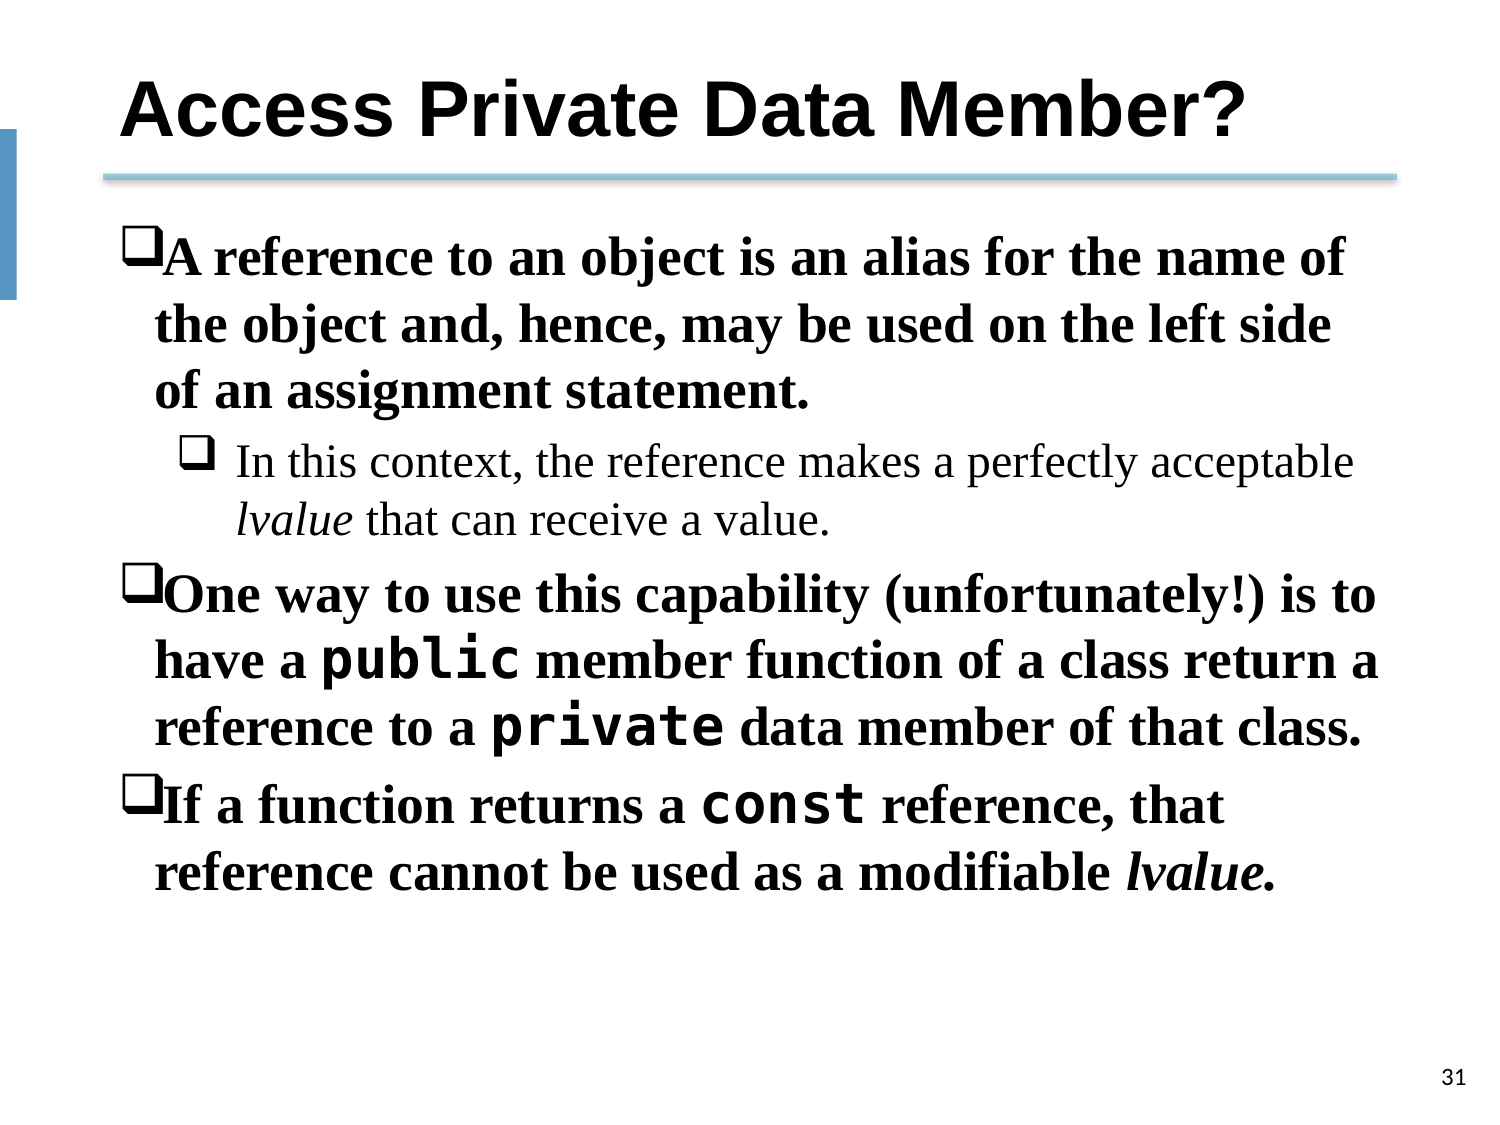

# Access Private Data Member?
A reference to an object is an alias for the name of the object and, hence, may be used on the left side of an assignment statement.
In this context, the reference makes a perfectly acceptable lvalue that can receive a value.
One way to use this capability (unfortunately!) is to have a public member function of a class return a reference to a private data member of that class.
If a function returns a const reference, that reference cannot be used as a modifiable lvalue.

31